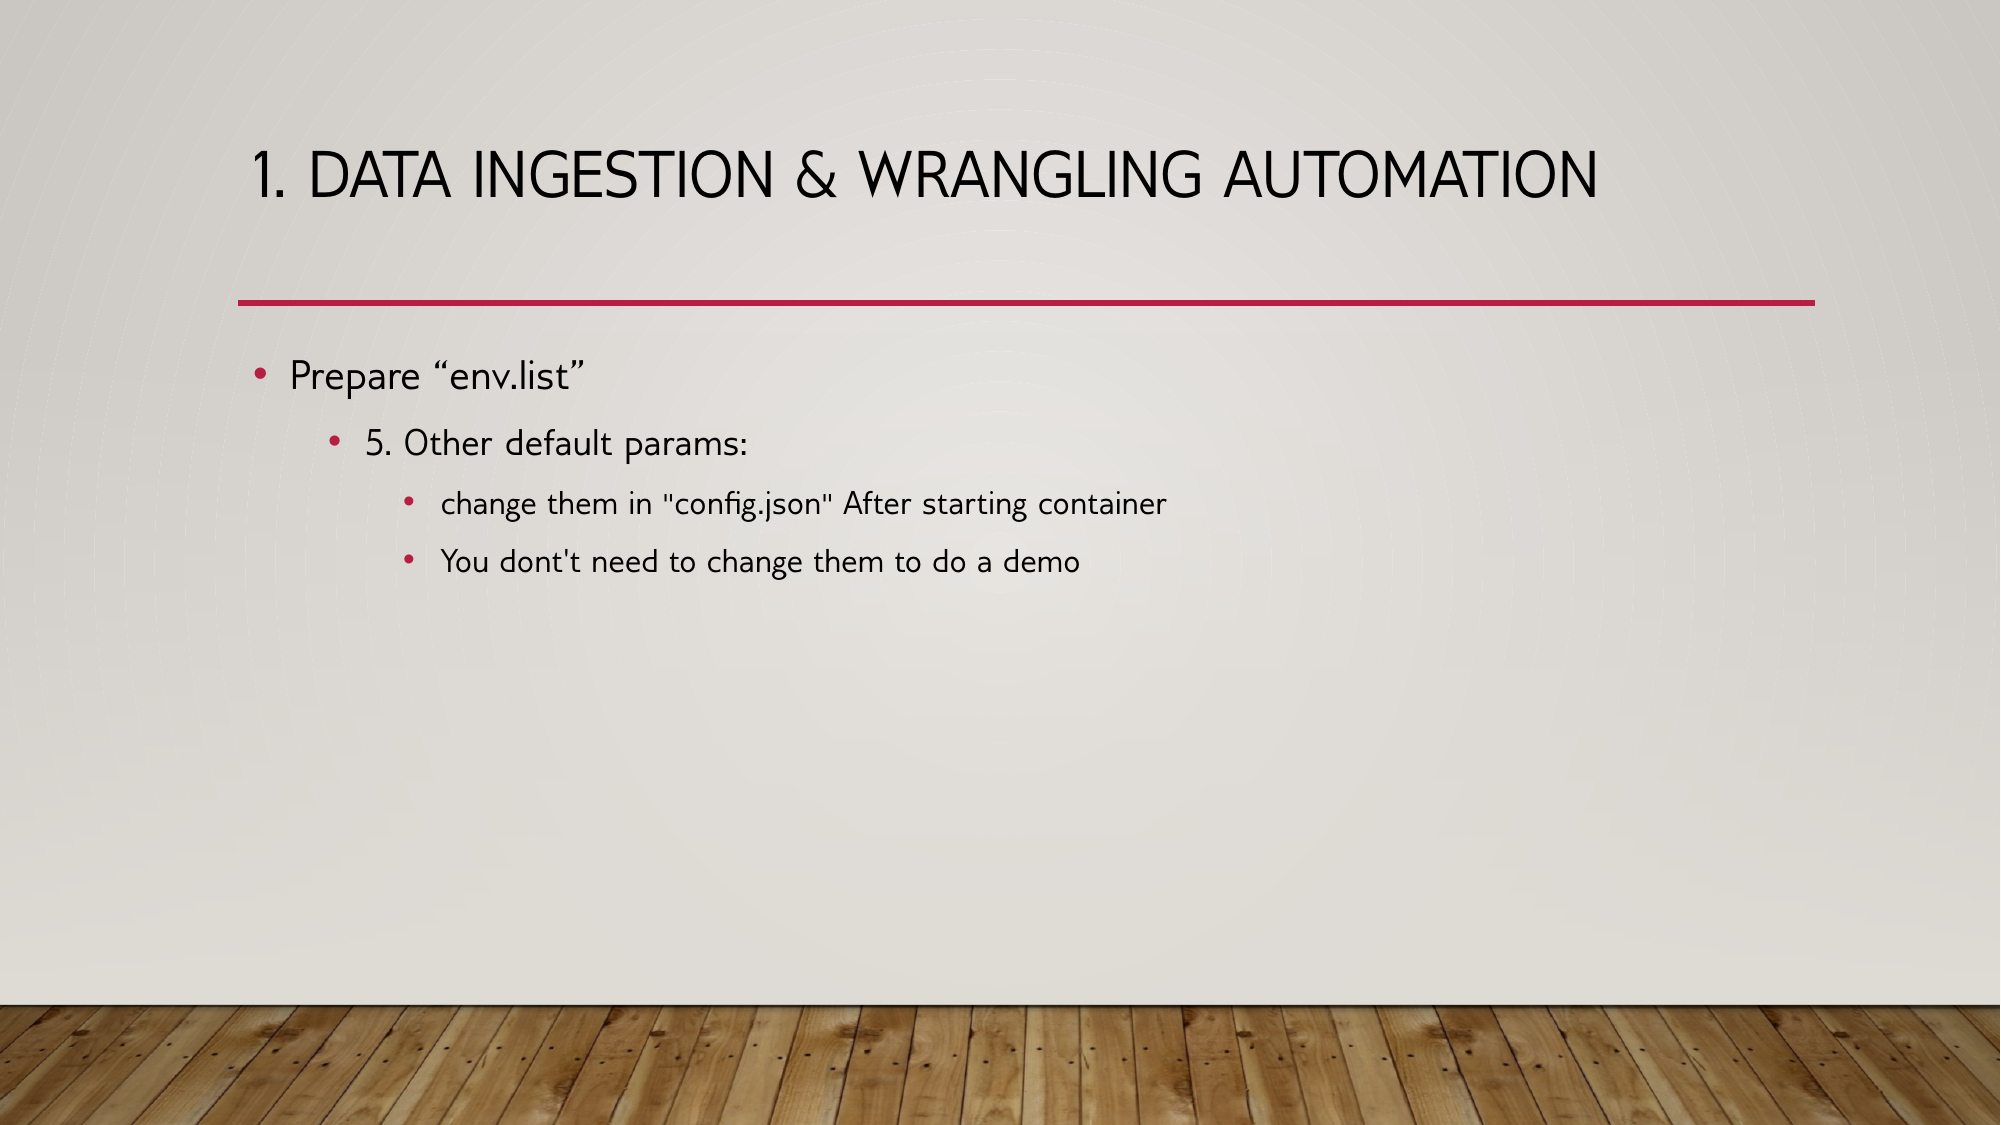

# 1. Data Ingestion & wrangling Automation
Prepare “env.list”
5. Other default params:
change them in "config.json" After starting container
You dont't need to change them to do a demo